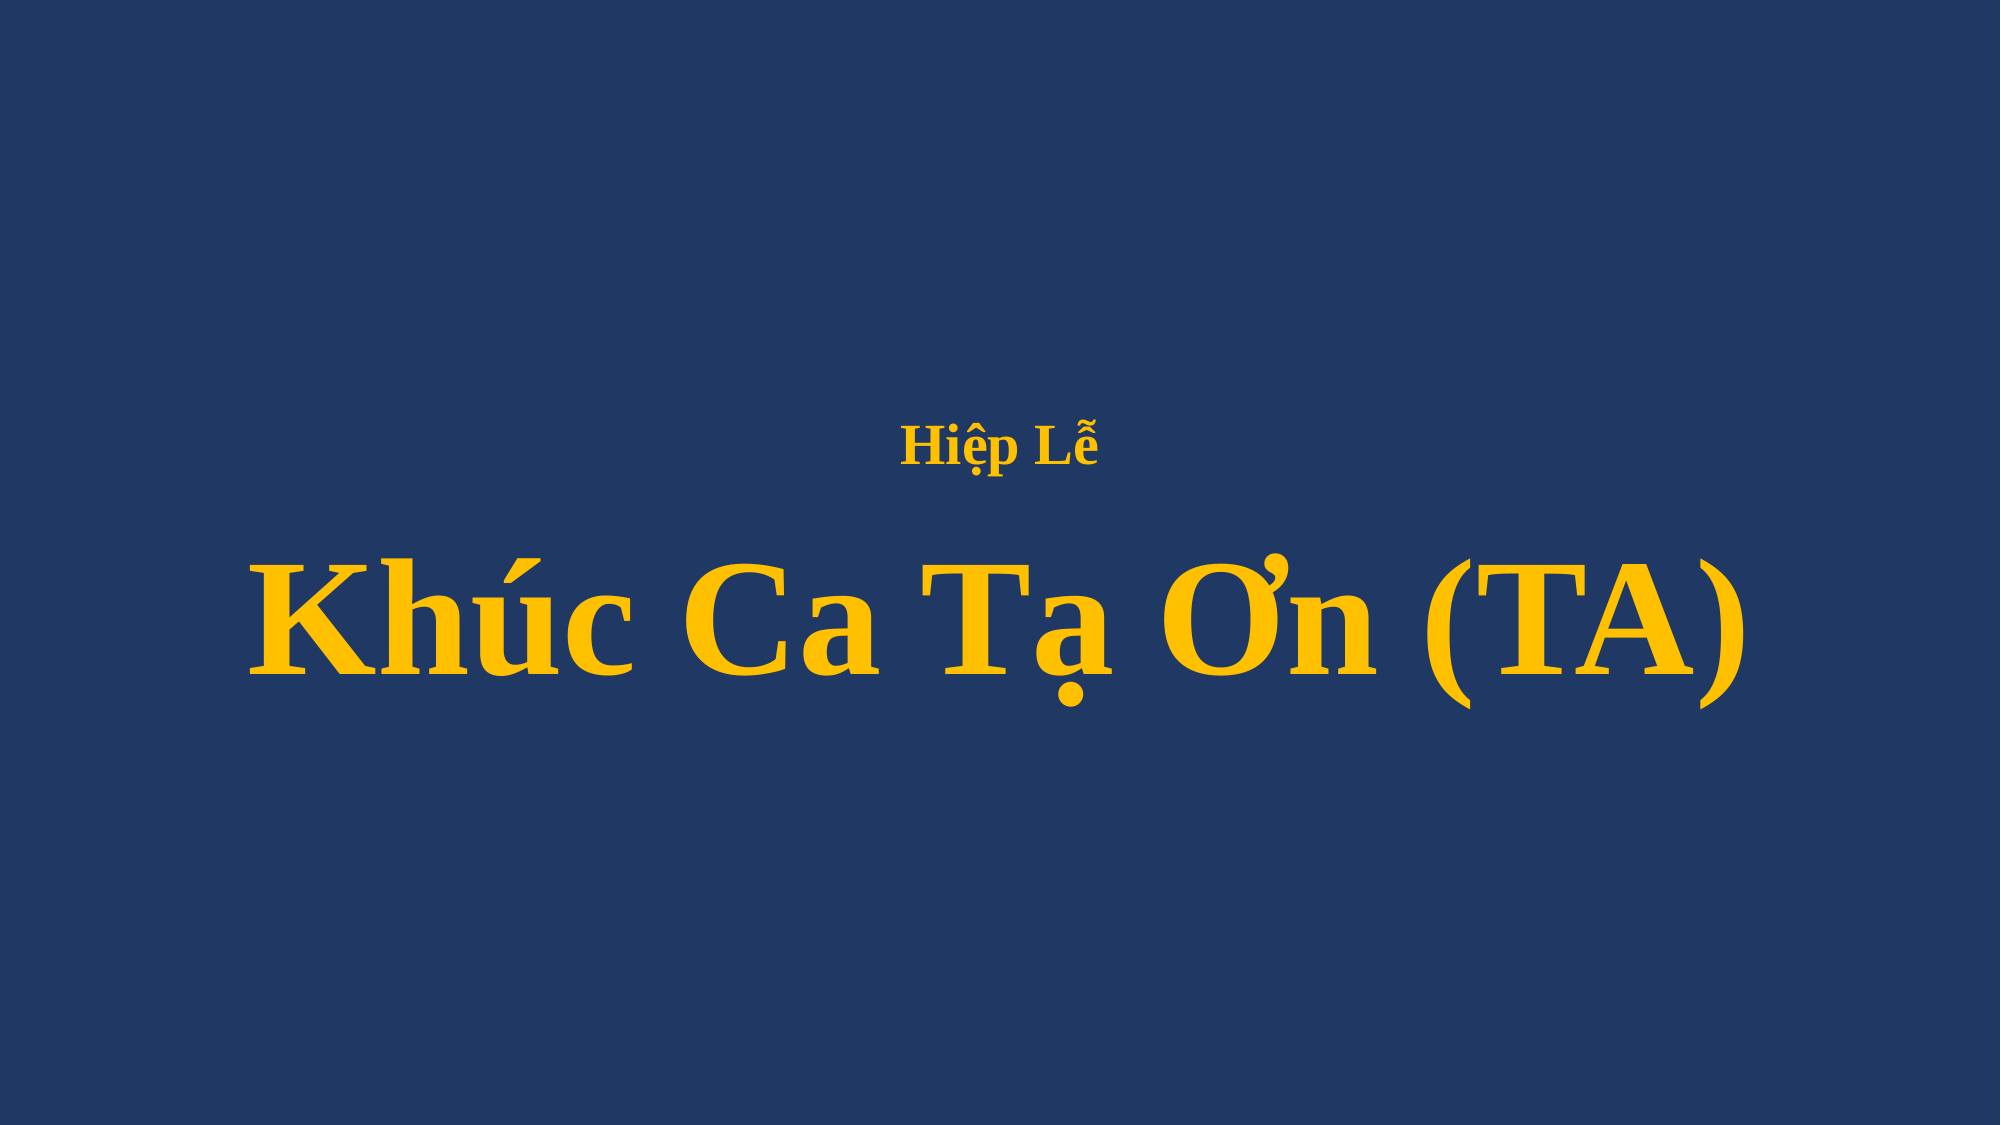

# Hiệp Lễ Khúc Ca Tạ Ơn (TA)